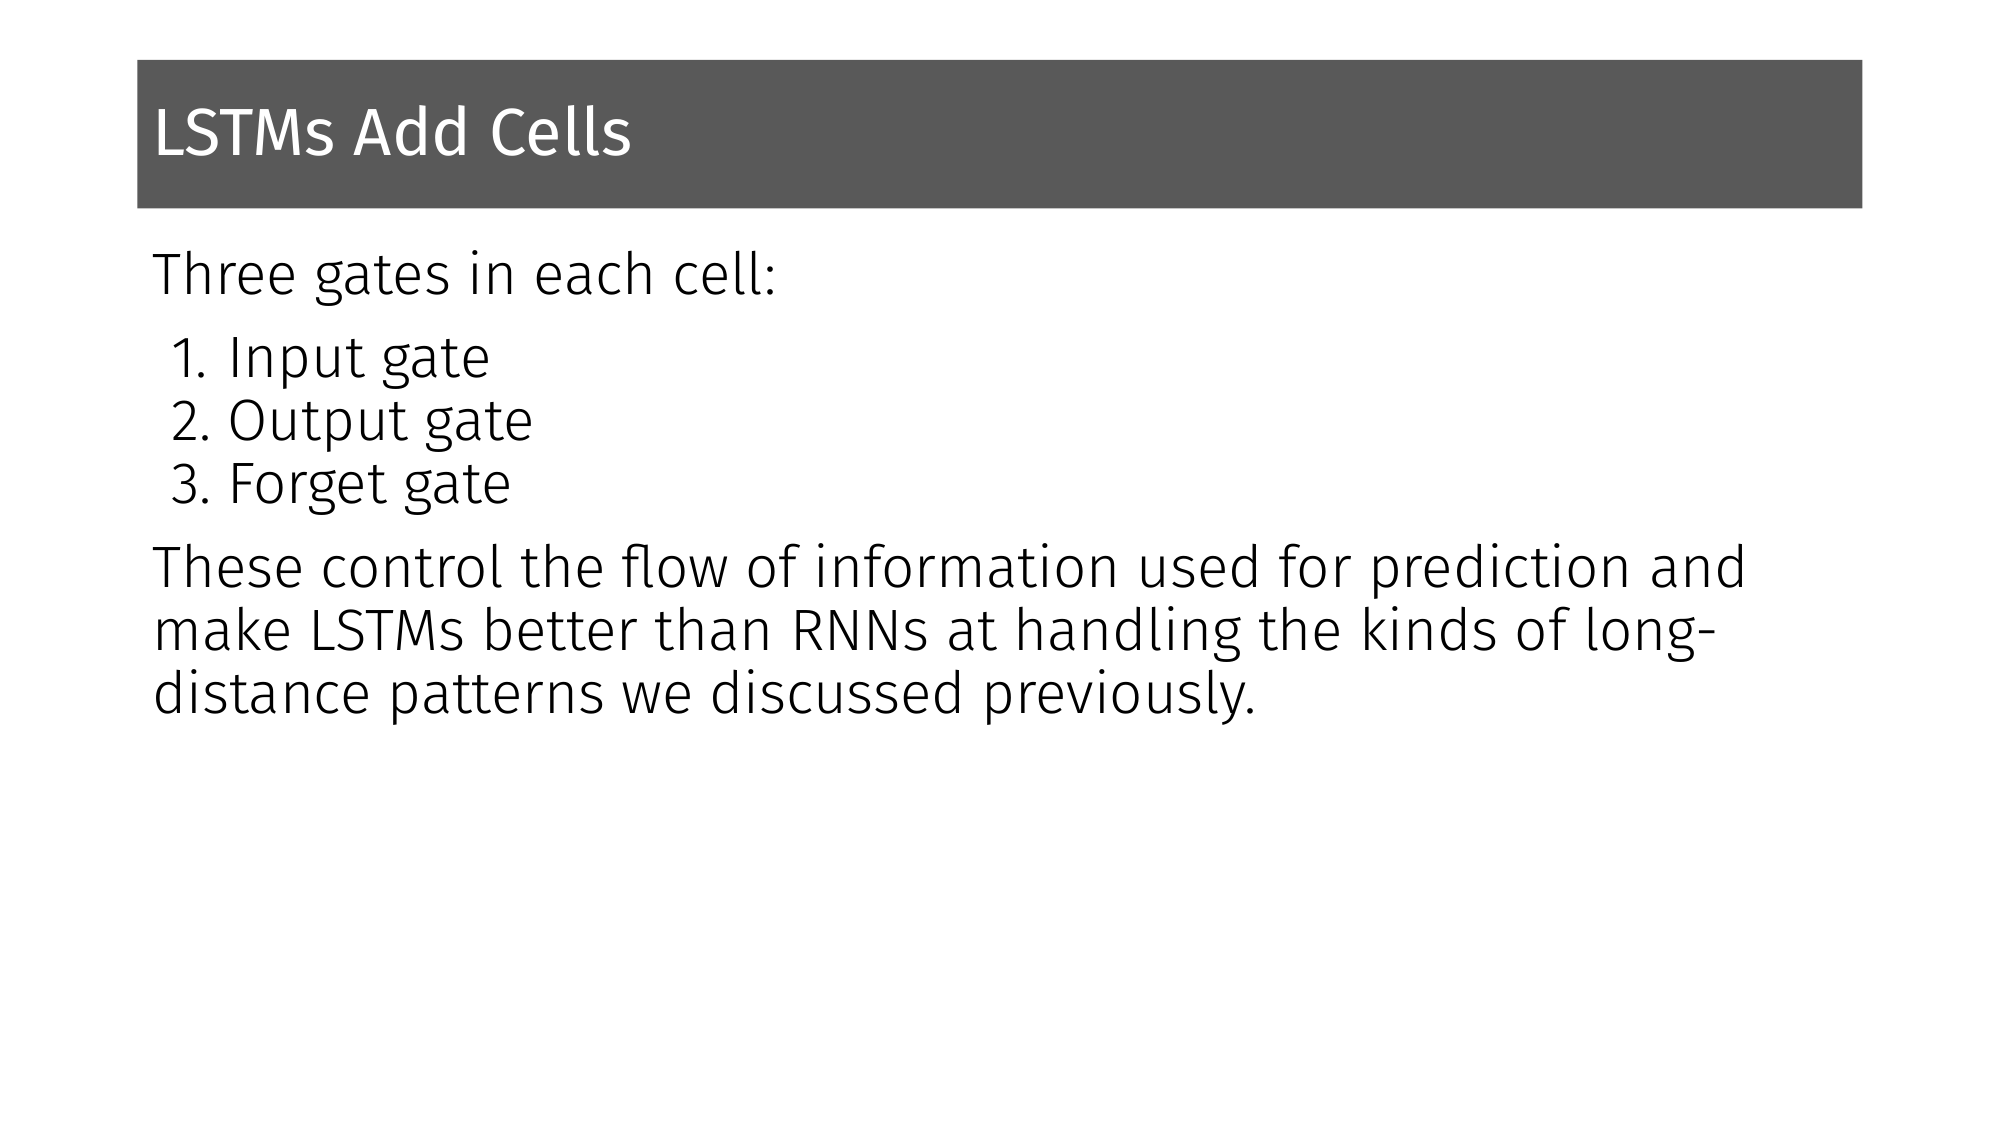

# LSTMs Add Cells
Three gates in each cell:
Input gate
Output gate
Forget gate
These control the flow of information used for prediction and make LSTMs better than RNNs at handling the kinds of long-distance patterns we discussed previously.